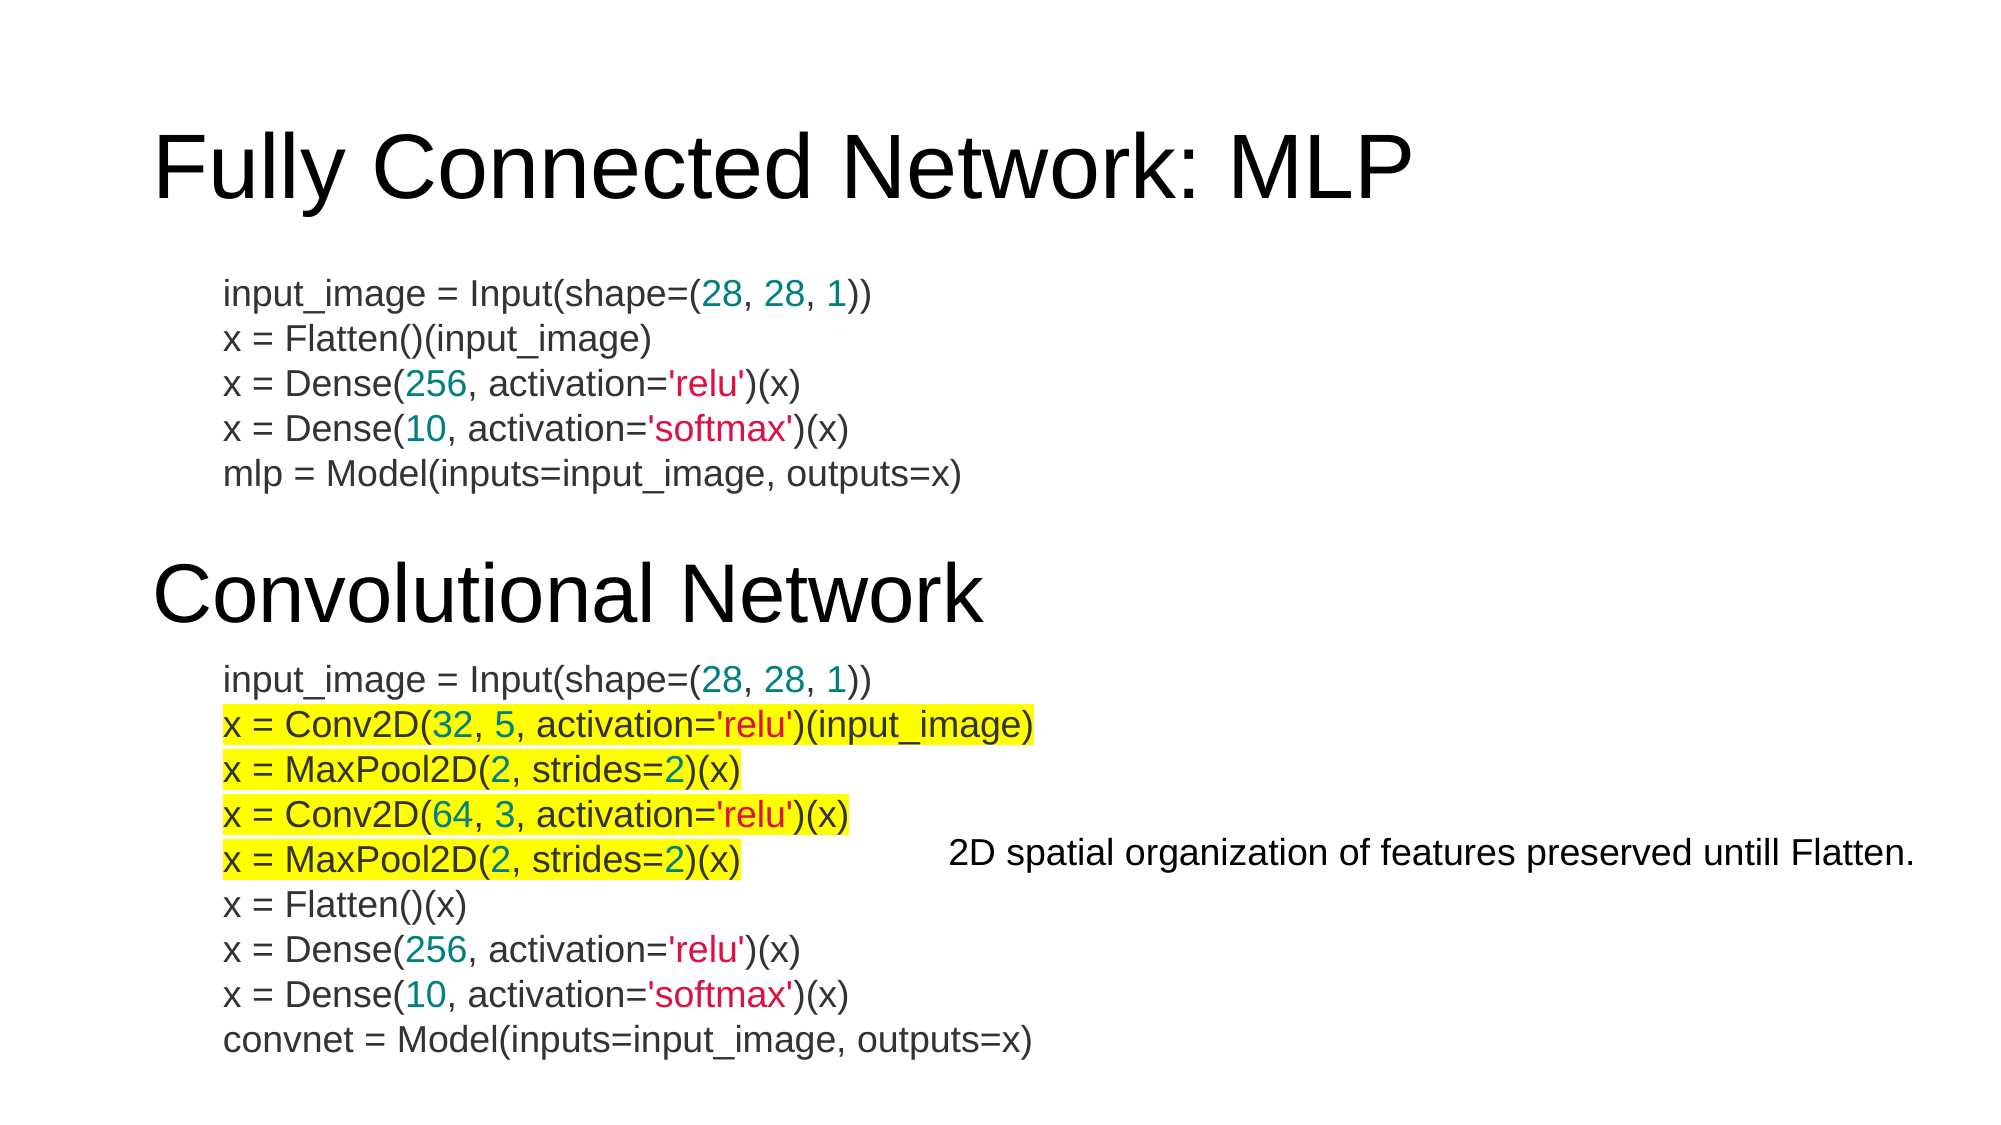

# Fully Connected Network: MLP
input_image = Input(shape=(28, 28, 1))
x = Flatten()(input_image)
x = Dense(256, activation='relu')(x)
x = Dense(10, activation='softmax')(x)
mlp = Model(inputs=input_image, outputs=x)
Convolutional Network
input_image = Input(shape=(28, 28, 1))
x = Conv2D(32, 5, activation='relu')(input_image)
x = MaxPool2D(2, strides=2)(x)
x = Conv2D(64, 3, activation='relu')(x)
x = MaxPool2D(2, strides=2)(x)
x = Flatten()(x)
x = Dense(256, activation='relu')(x)
x = Dense(10, activation='softmax')(x)
convnet = Model(inputs=input_image, outputs=x)
2D spatial organization of features preserved untill Flatten.